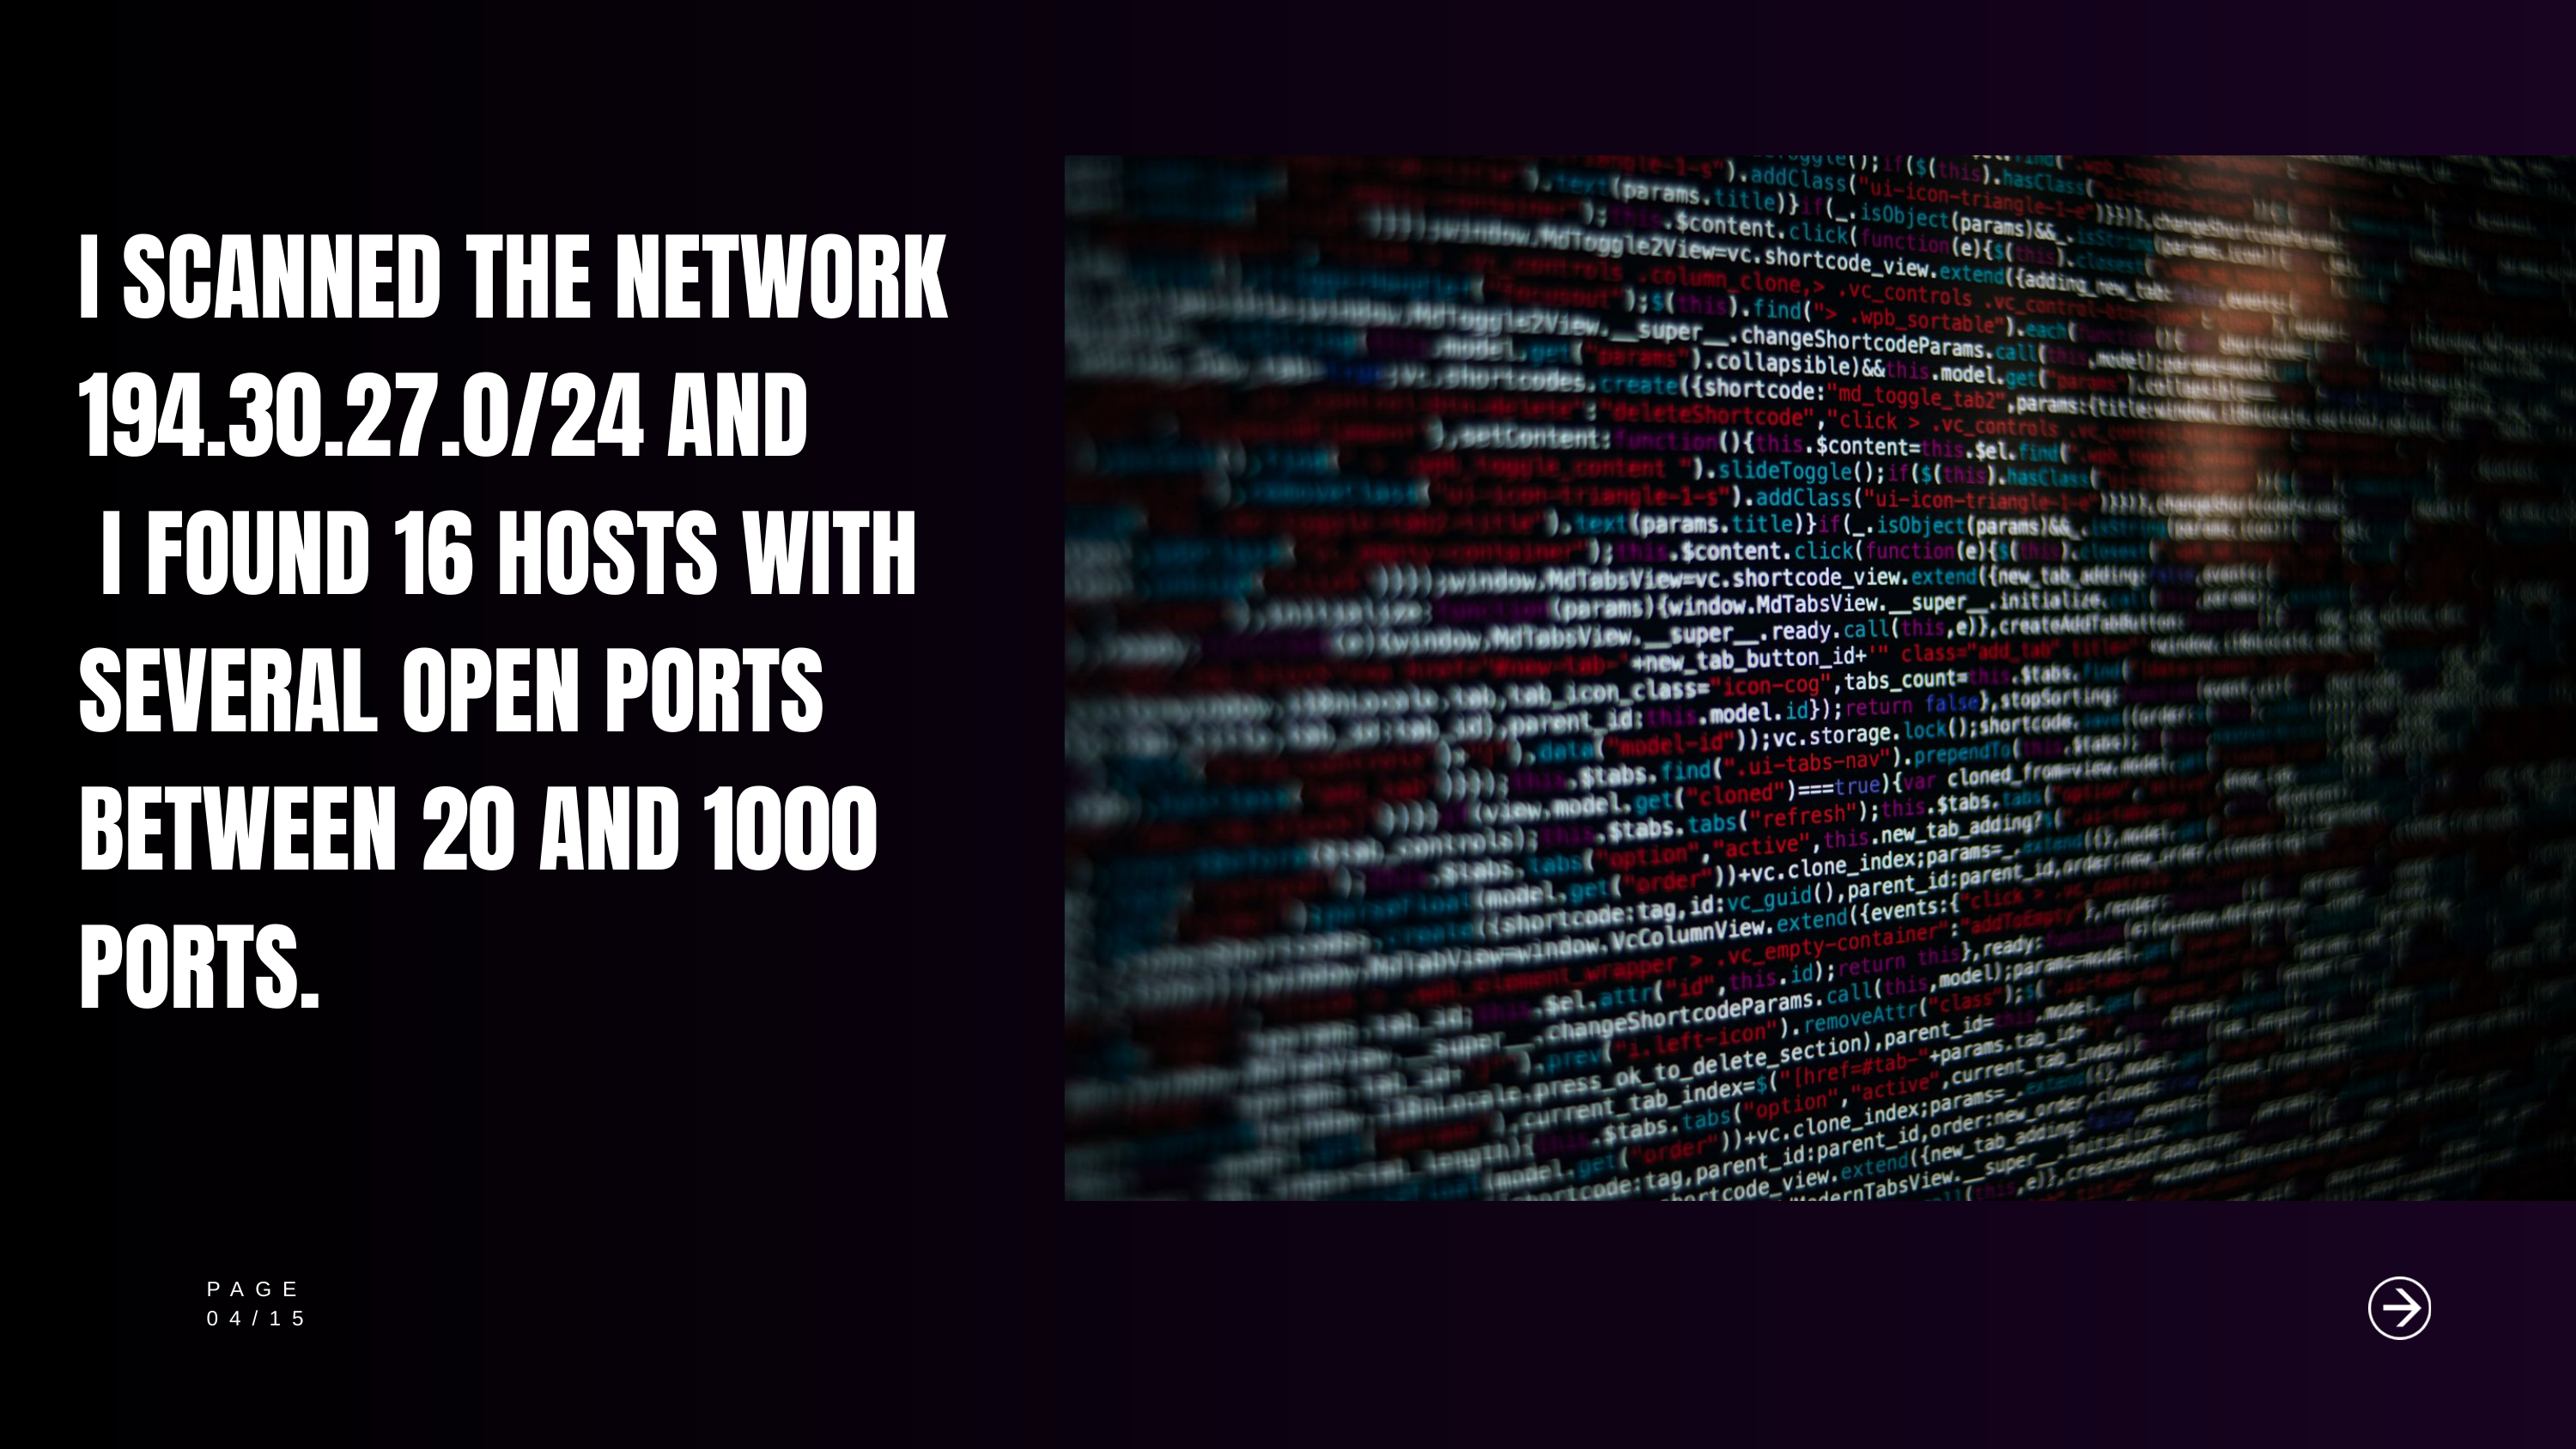

I SCANNED THE NETWORK 194.30.27.0/24 AND
 I FOUND 16 HOSTS WITH SEVERAL OPEN PORTS BETWEEN 20 AND 1000 PORTS.
PAGE
04/15